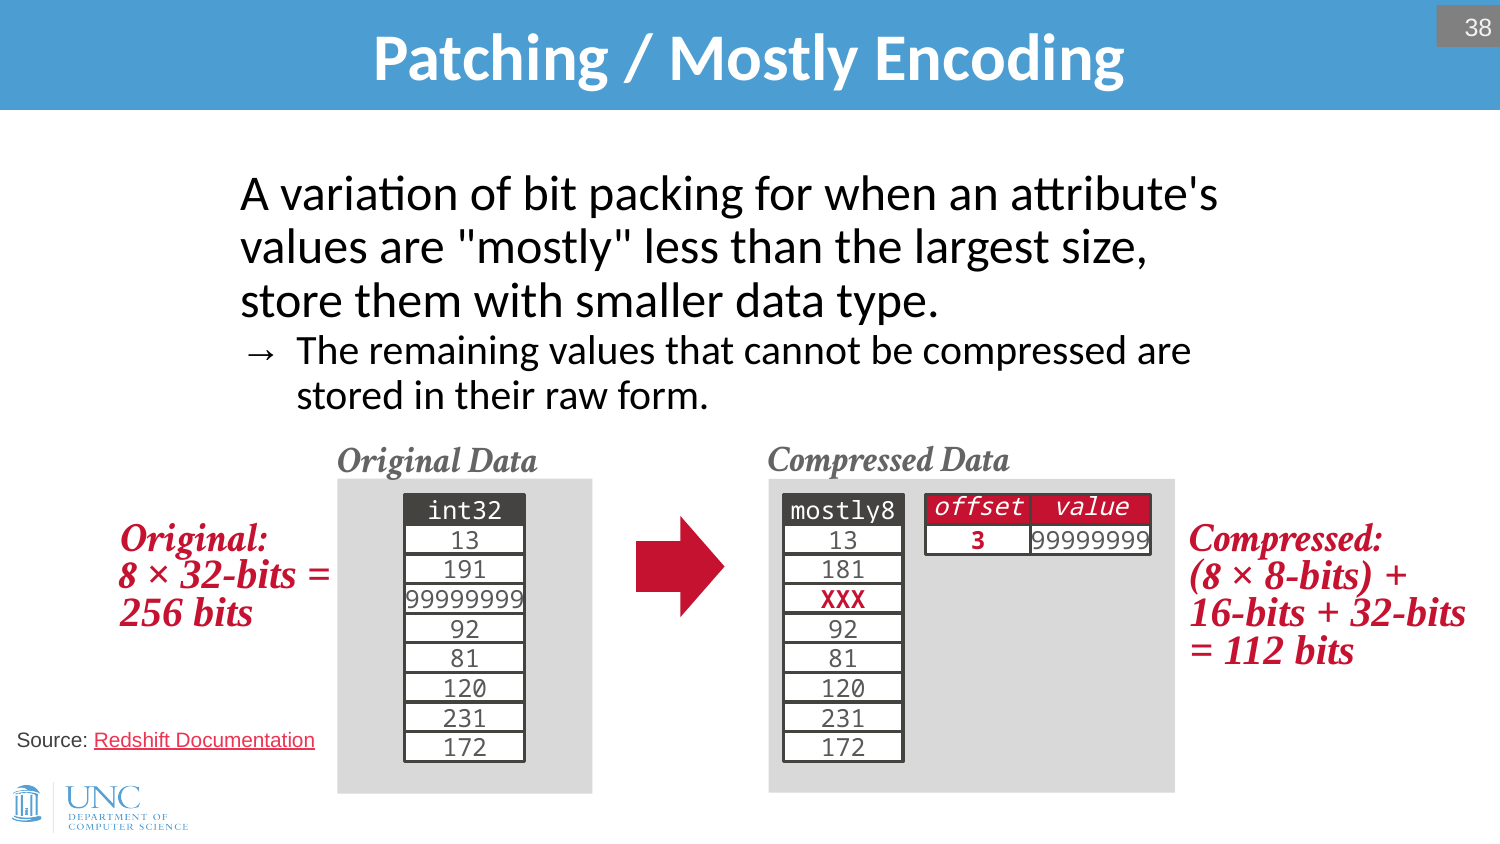

# Patching / Mostly Encoding
38
A variation of bit packing for when an attribute's values are "mostly" less than the largest size, store them with smaller data type.
The remaining values that cannot be compressed are stored in their raw form.
Compressed Data

Original Data

int32
13
191
99999999
92
81
120
231
172
mostly8
13
181
XXX
92
81
120
231
172
offset
value
3
99999999

Original:
8 × 32-bits = 256 bits
Compressed:
(8 × 8-bits) +
16-bits + 32-bits
= 112 bits
Source: Redshift Documentation